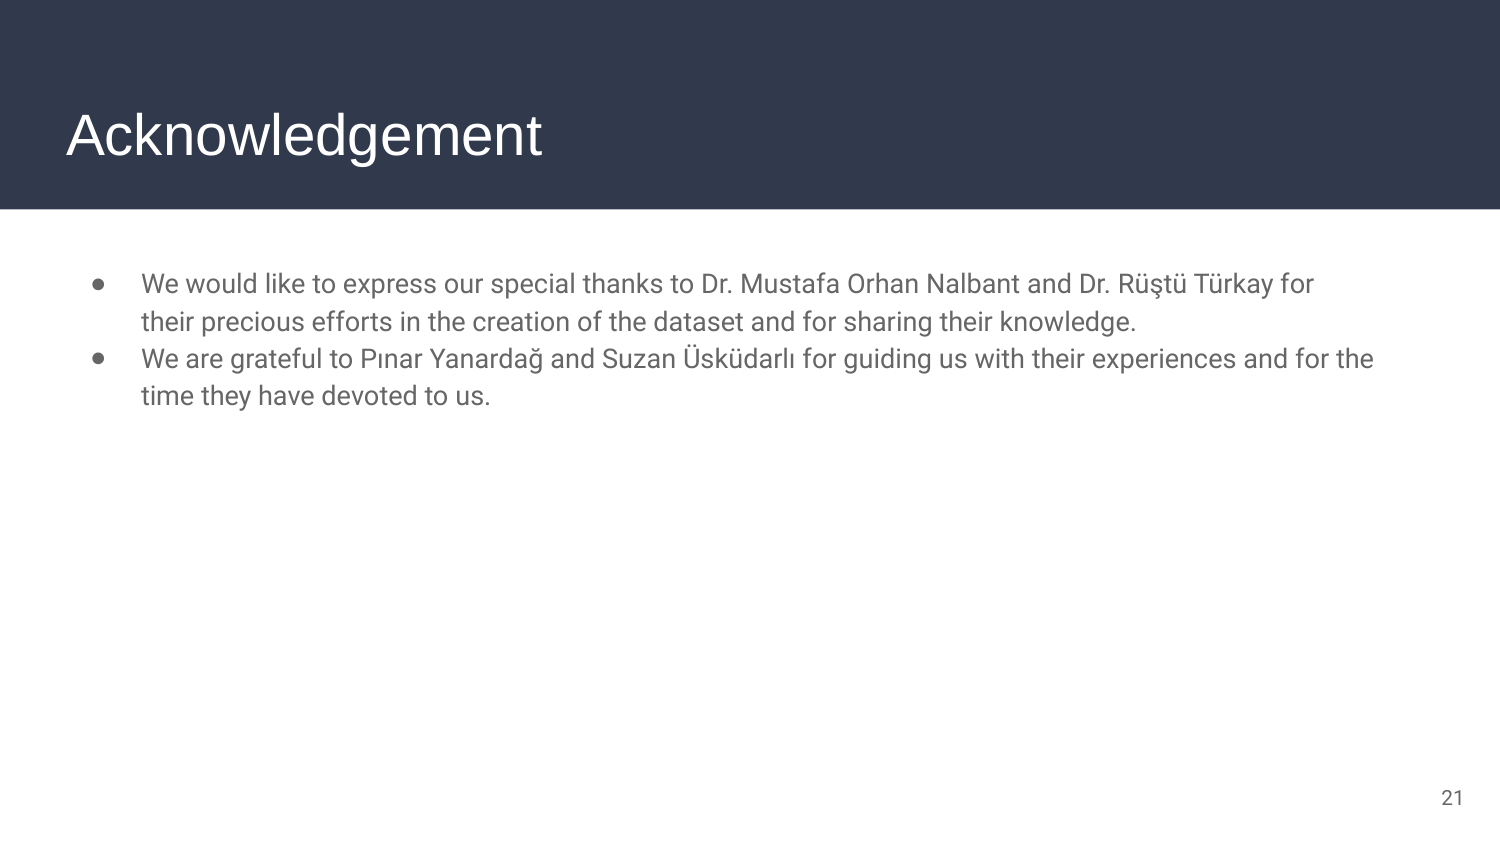

# Acknowledgement
We would like to express our special thanks to Dr. Mustafa Orhan Nalbant and Dr. Rüştü Türkay for their precious efforts in the creation of the dataset and for sharing their knowledge.
We are grateful to Pınar Yanardağ and Suzan Üsküdarlı for guiding us with their experiences and for the time they have devoted to us.

21